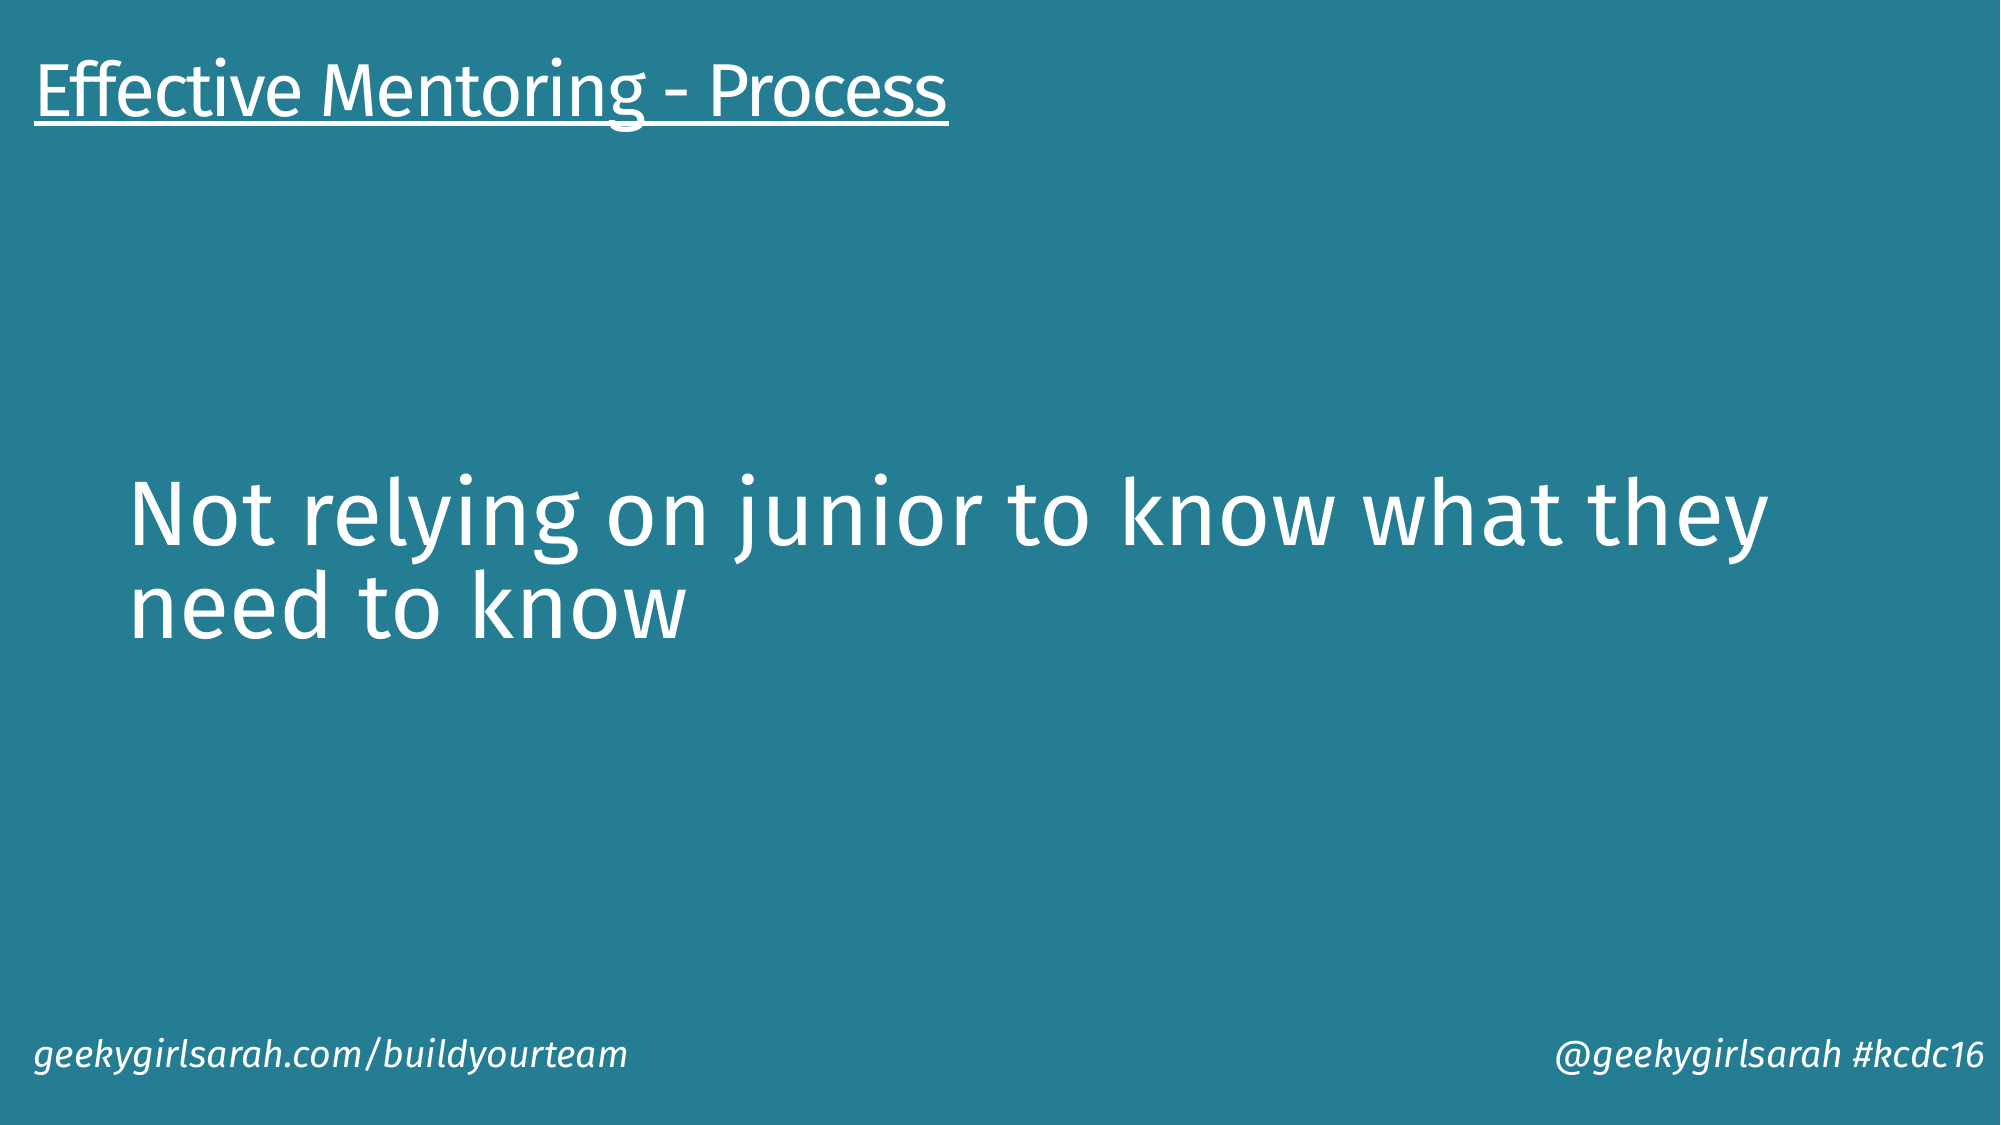

# Effective Mentoring - Process
Not relying on junior to know what they need to know